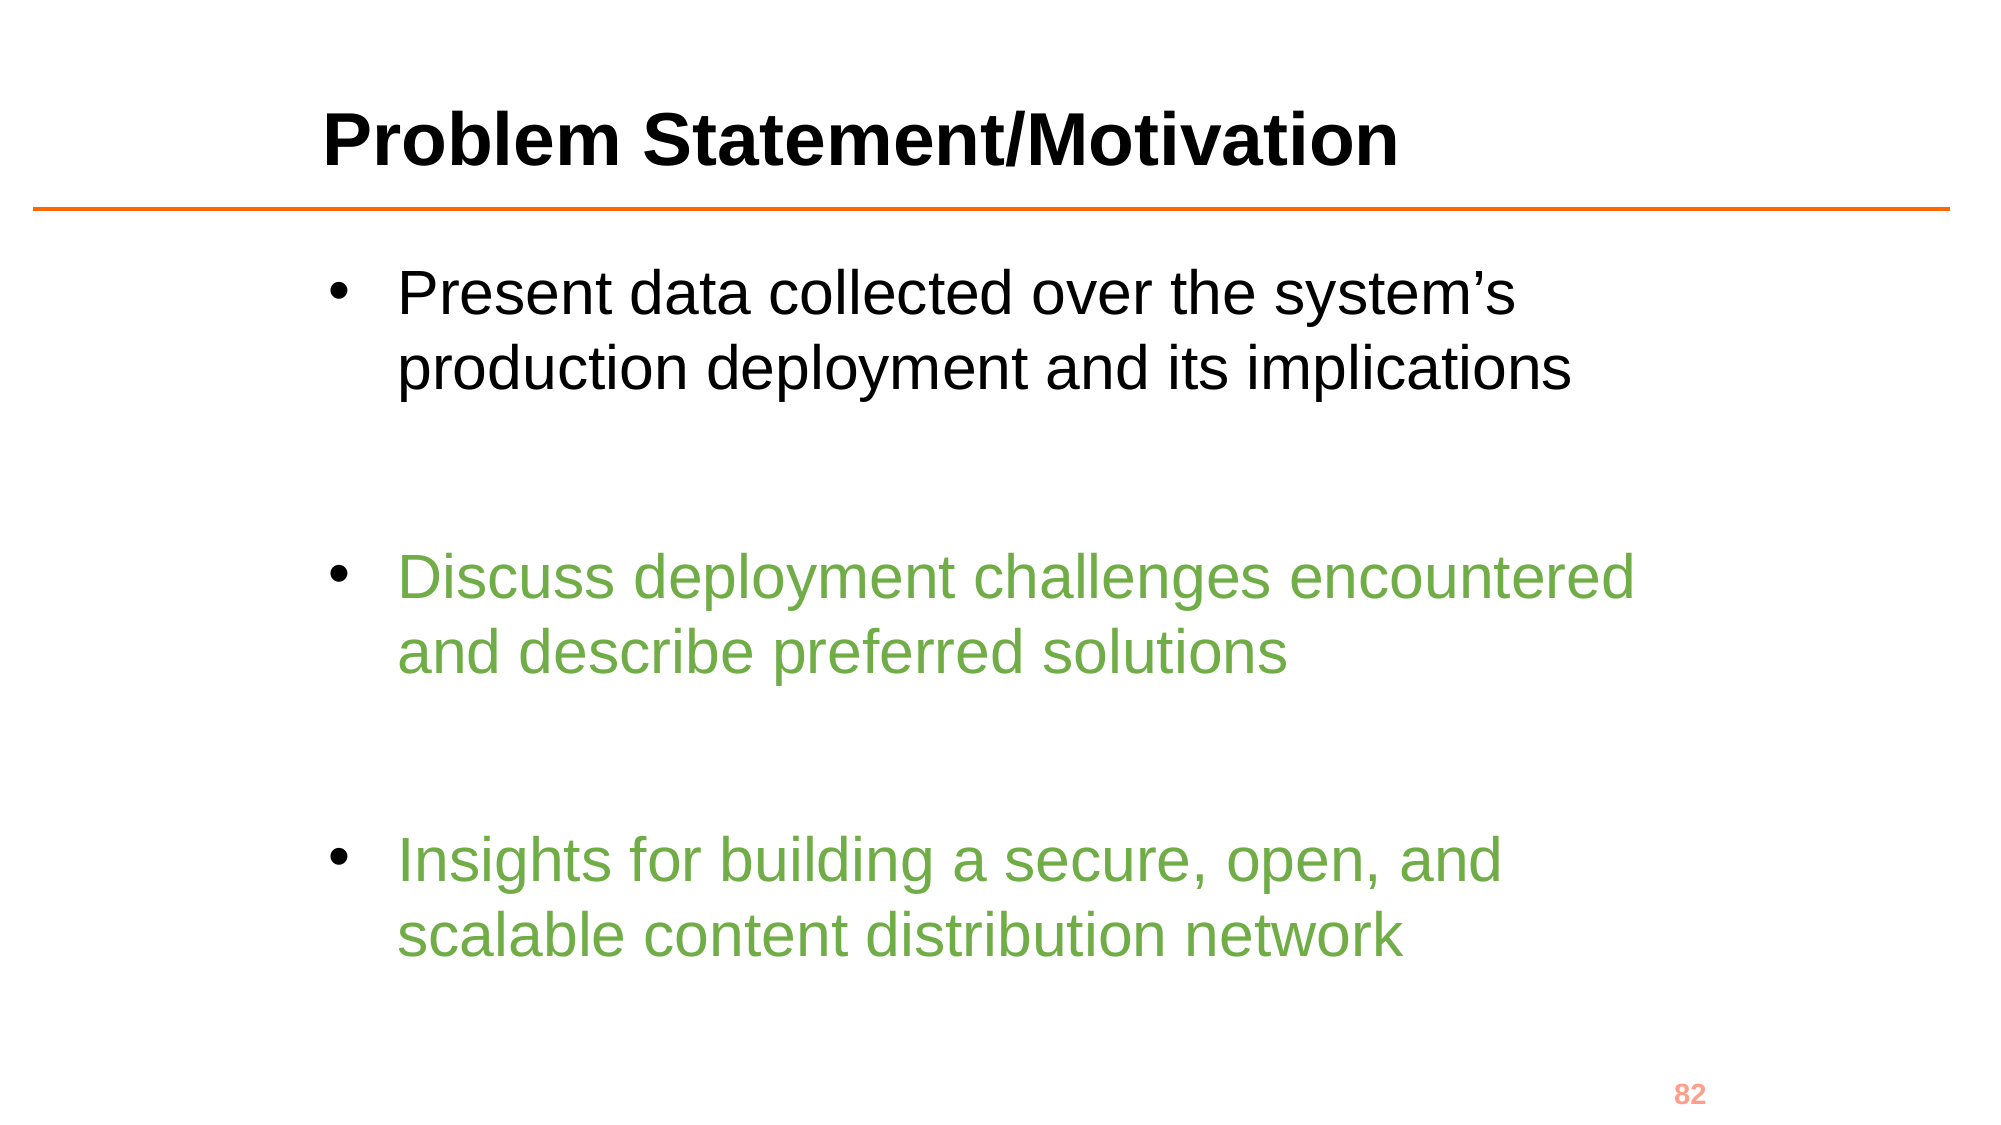

# Problem Statement/Motivation
Present data collected over the system’s production deployment and its implications

Discuss deployment challenges encountered and describe preferred solutions

Insights for building a secure, open, and scalable content distribution network

82